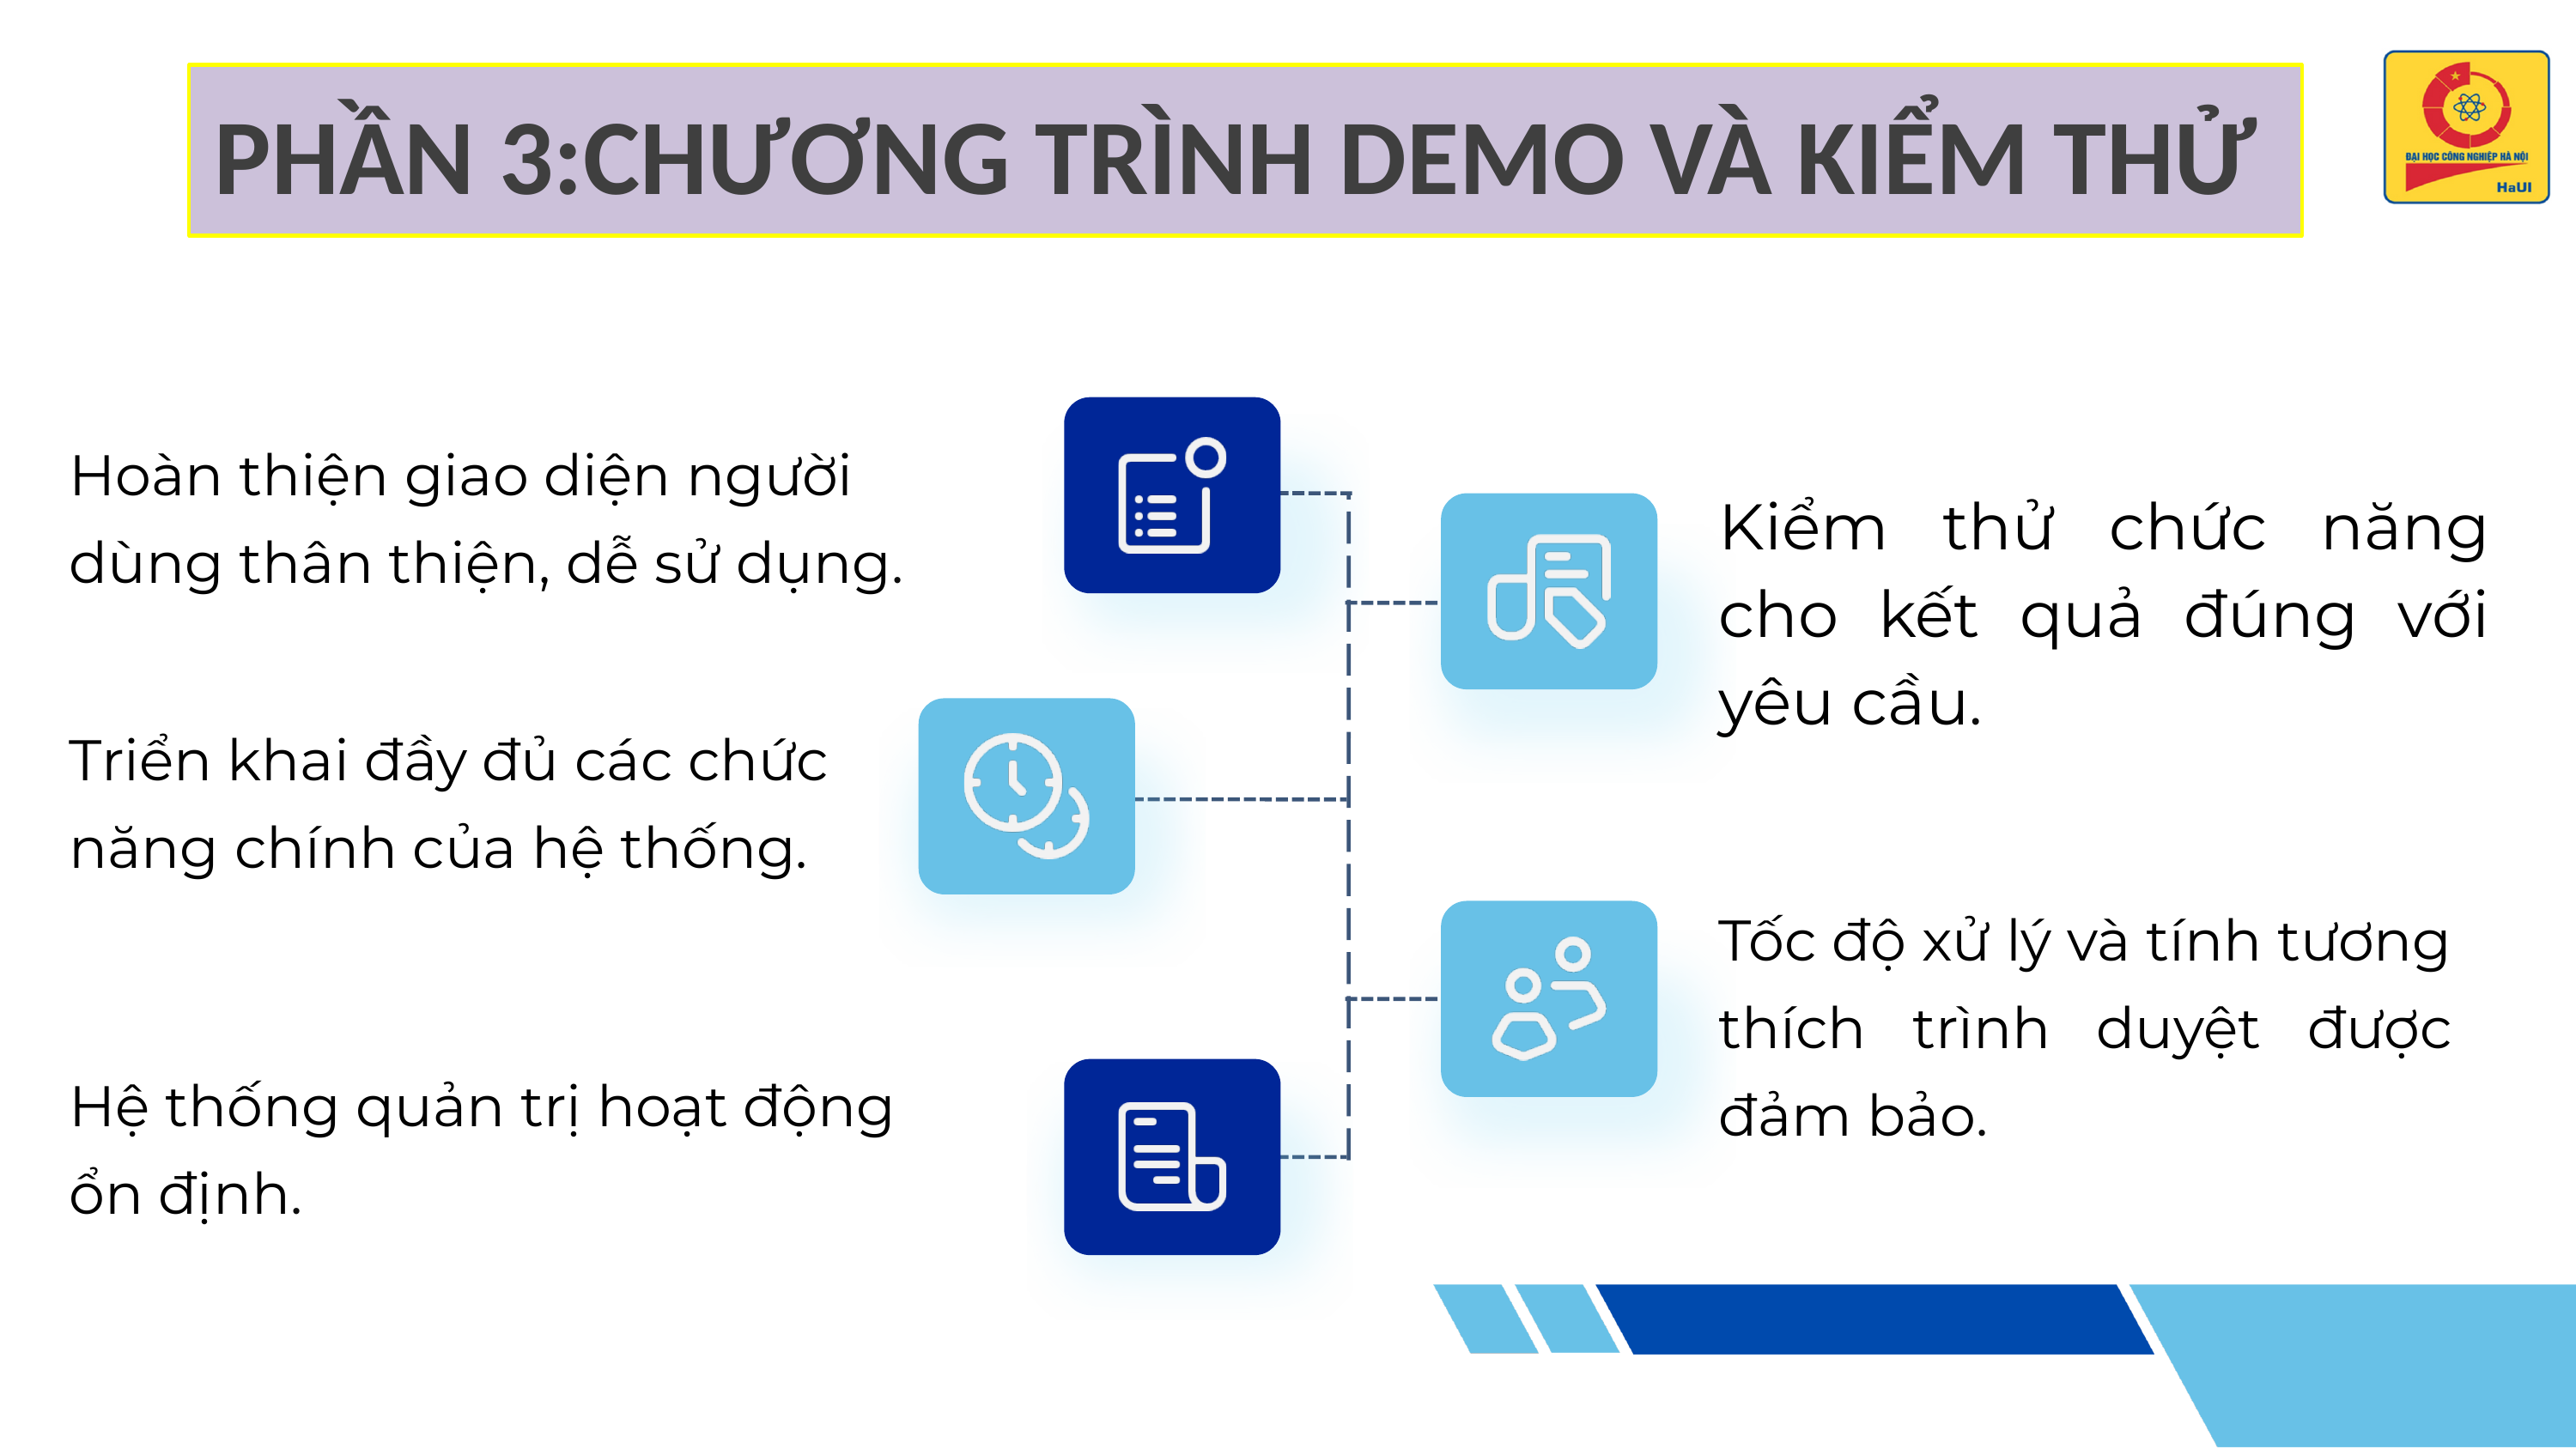

PHẦN 3:CHƯƠNG TRÌNH DEMO VÀ KIỂM THỬ

Hoàn thiện giao diện người dùng thân thiện, dễ sử dụng.

Kiểm thử chức năng cho kết quả đúng với yêu cầu.

Triển khai đầy đủ các chức năng chính của hệ thống.

Tốc độ xử lý và tính tương thích trình duyệt được đảm bảo.

Hệ thống quản trị hoạt động ổn định.

17